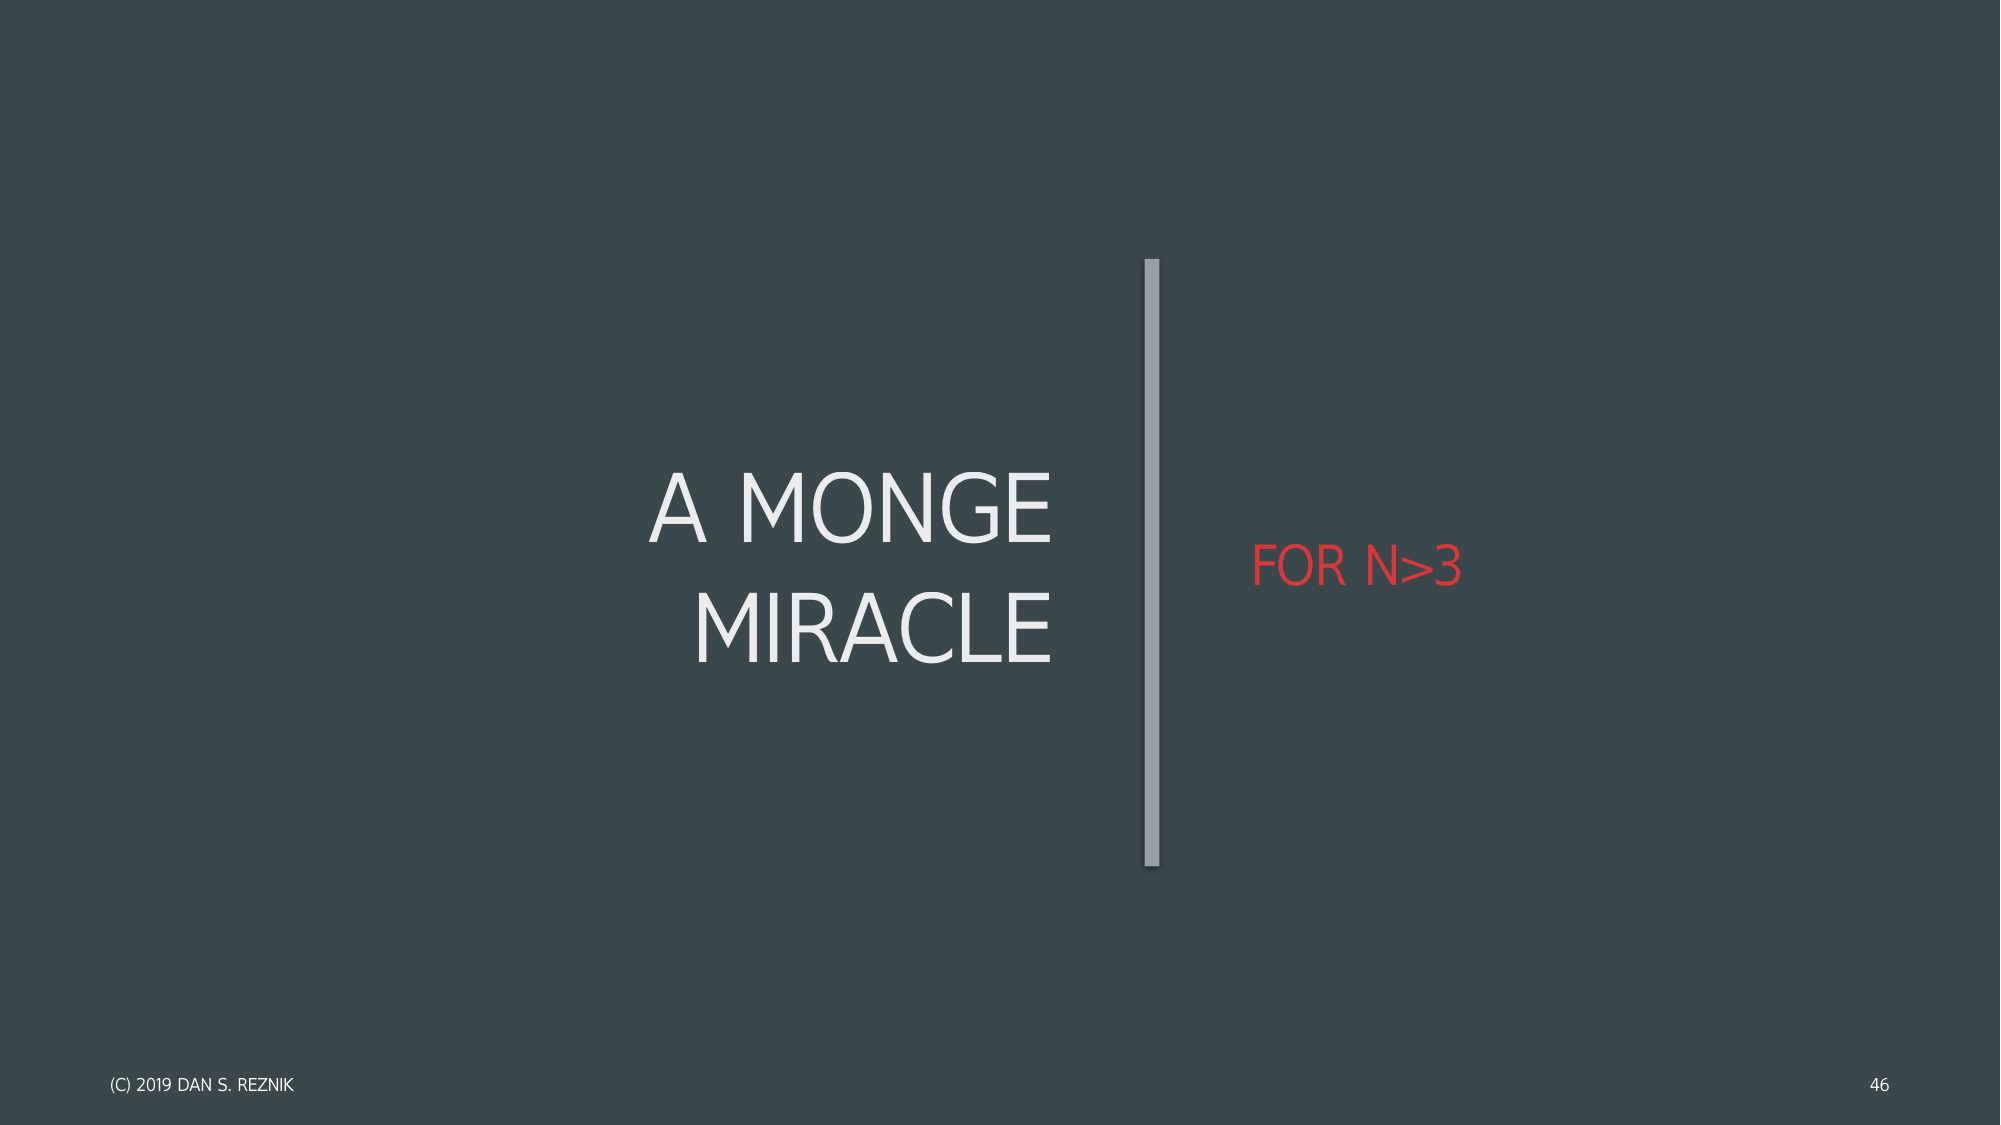

# a monge miracle
for N>3

(c) 2019 Dan S. Reznik
46